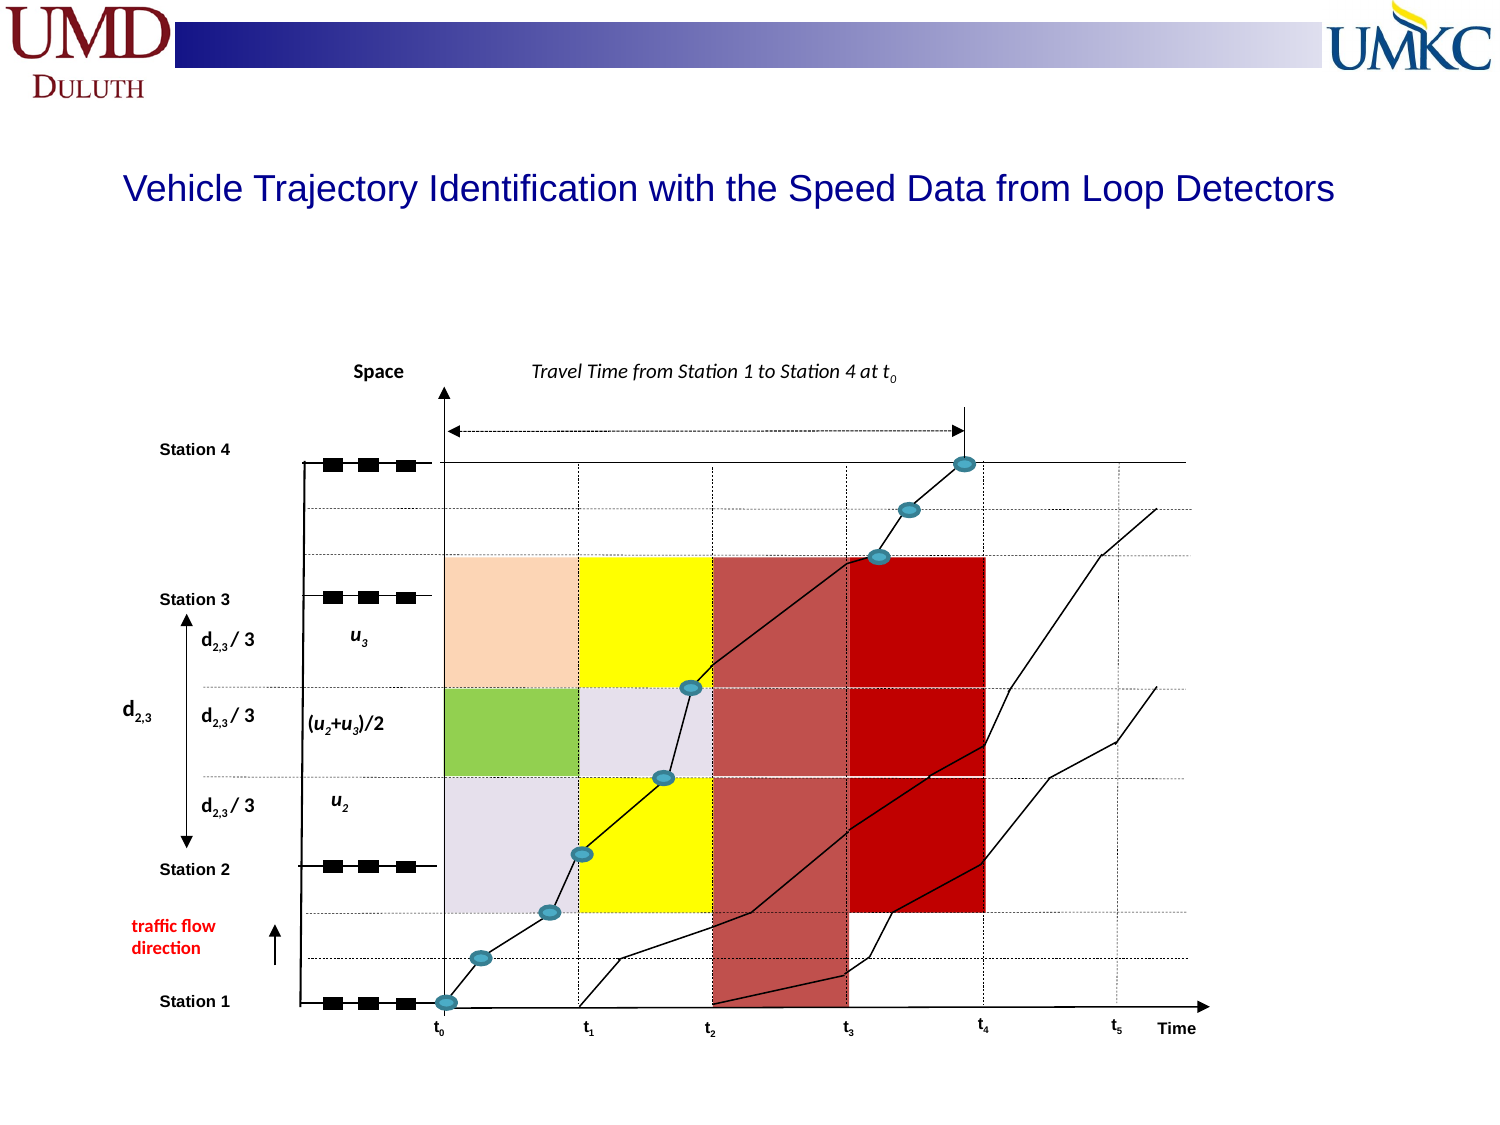

# Vehicle Trajectory Identification with the Speed Data from Loop Detectors
Travel Time from Station 1 to Station 4 at t0
Space
Station 4

Station 3

u3
d2,3 / 3

d2,3

d2,3 / 3
(u2+u3)/2

u2
d2,3 / 3

Station 2

traffic flow
direction

Station 1

t4
t5
t3
t1
t0
t2
Time